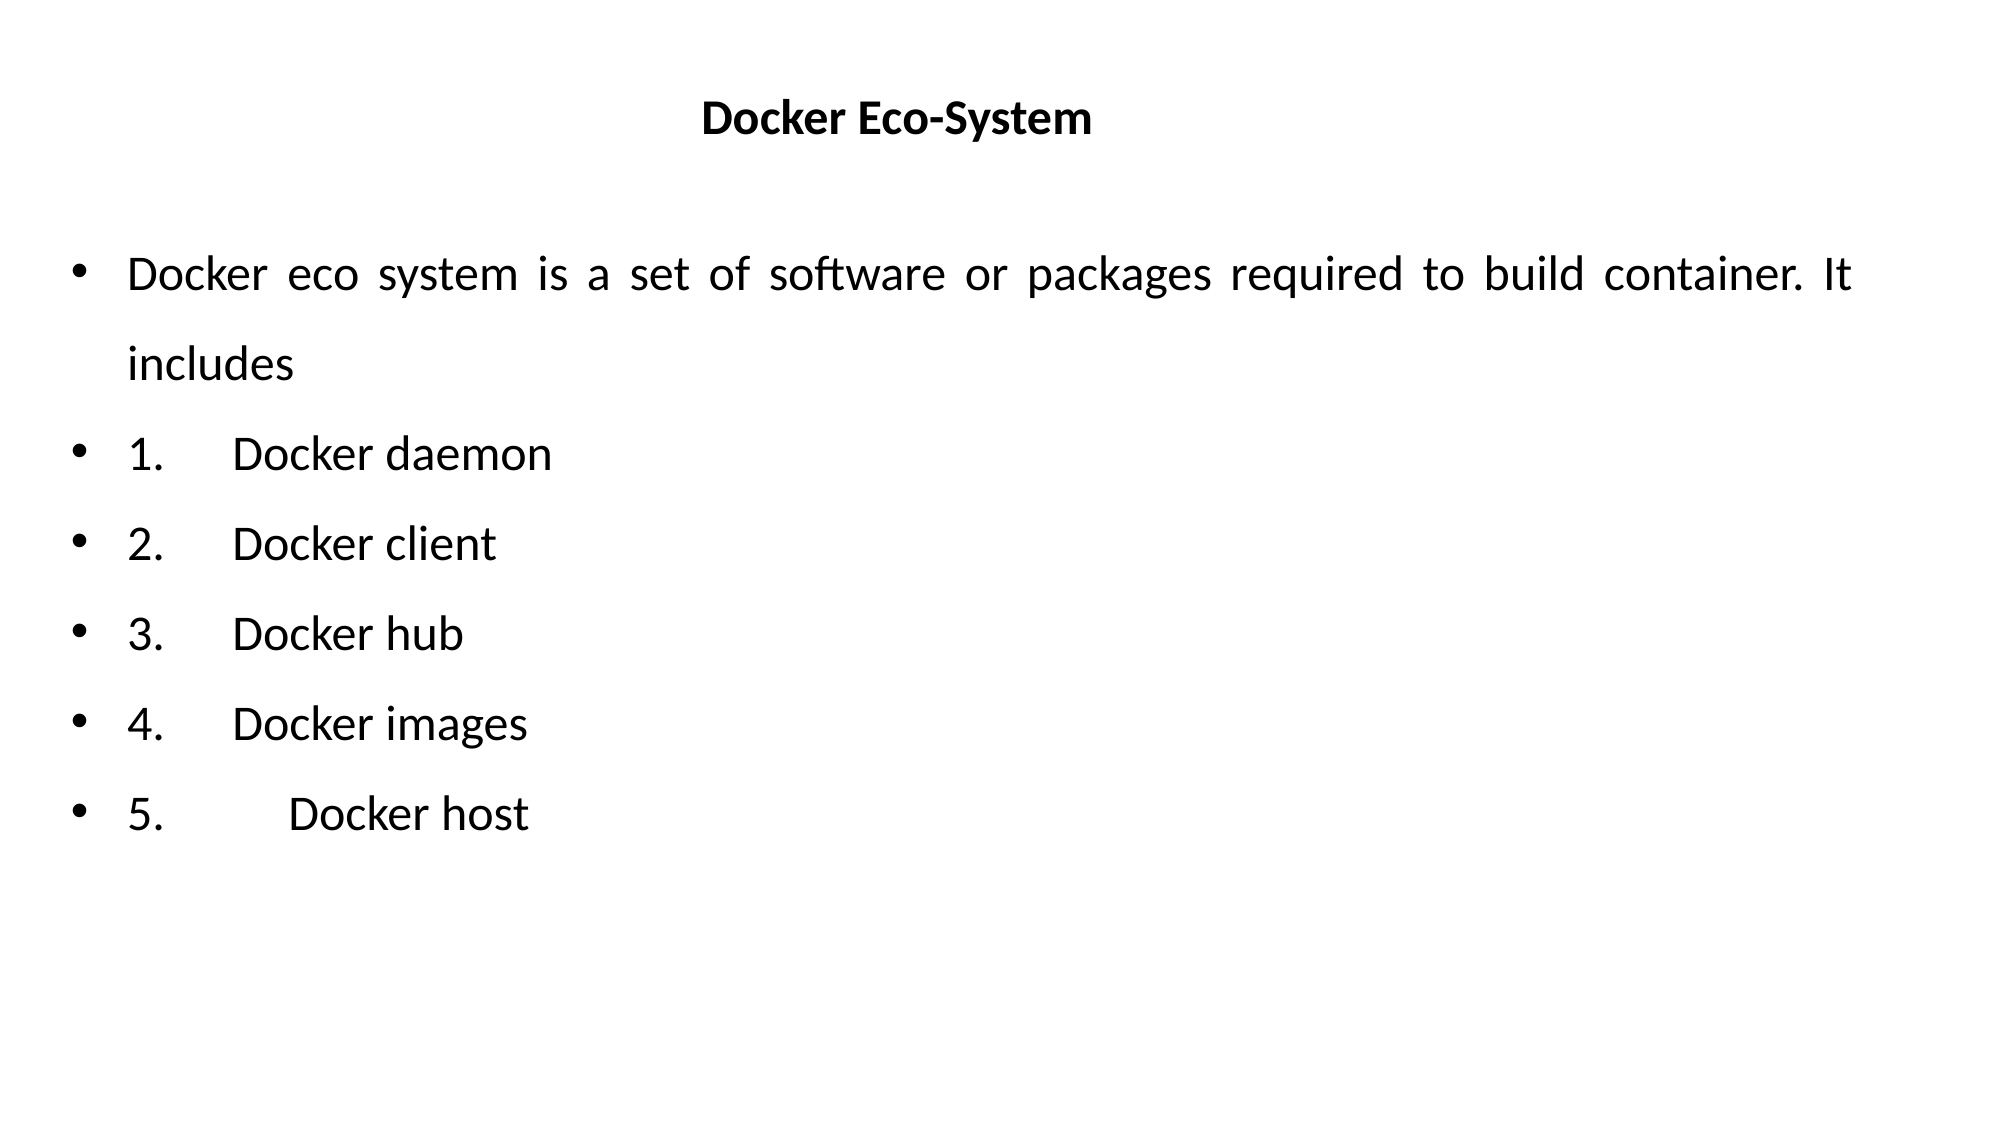

Docker Eco-System

Docker eco system is a set of software or packages required to build container. It includes
1.      Docker daemon
2.      Docker client
3.      Docker hub
4.      Docker images
5. 	 Docker host